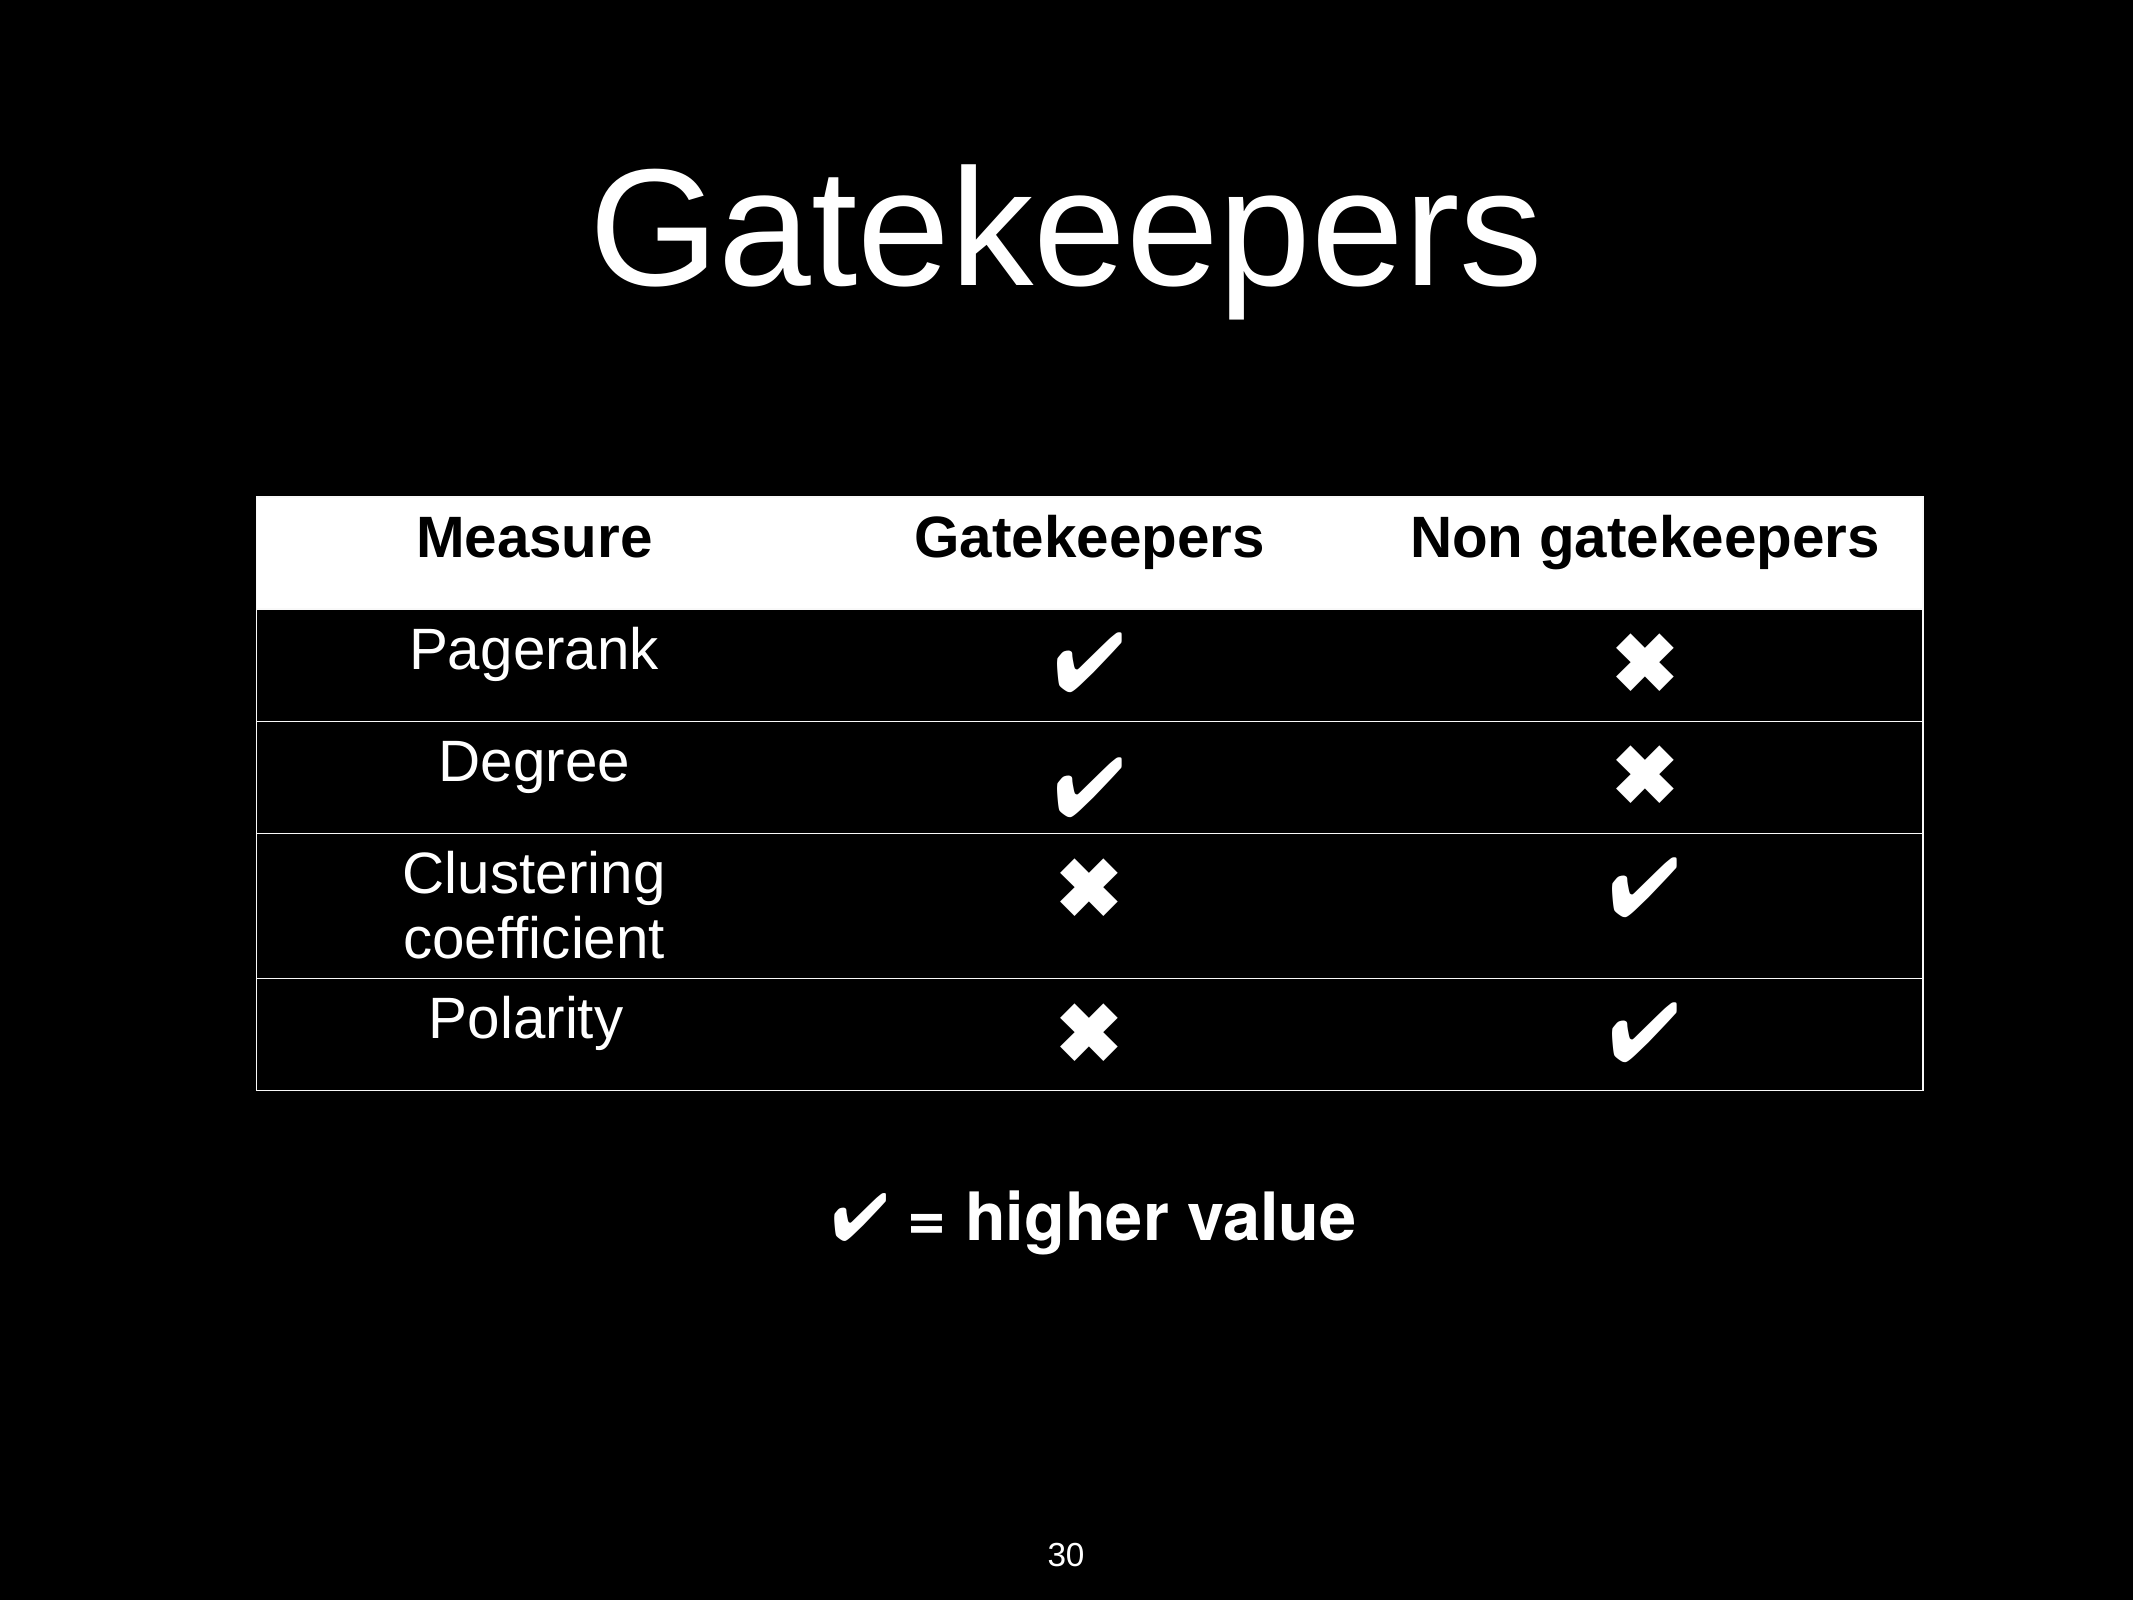

# Gatekeepers
| Measure | Gatekeepers | Non gatekeepers |
| --- | --- | --- |
| Pagerank | ✔ | ✖ |
| Degree |  | ✖ |
| Clustering coefficient | ✖ | ✔ |
| Polarity | ✖ | ✔ |
✔
✔ = higher value
30